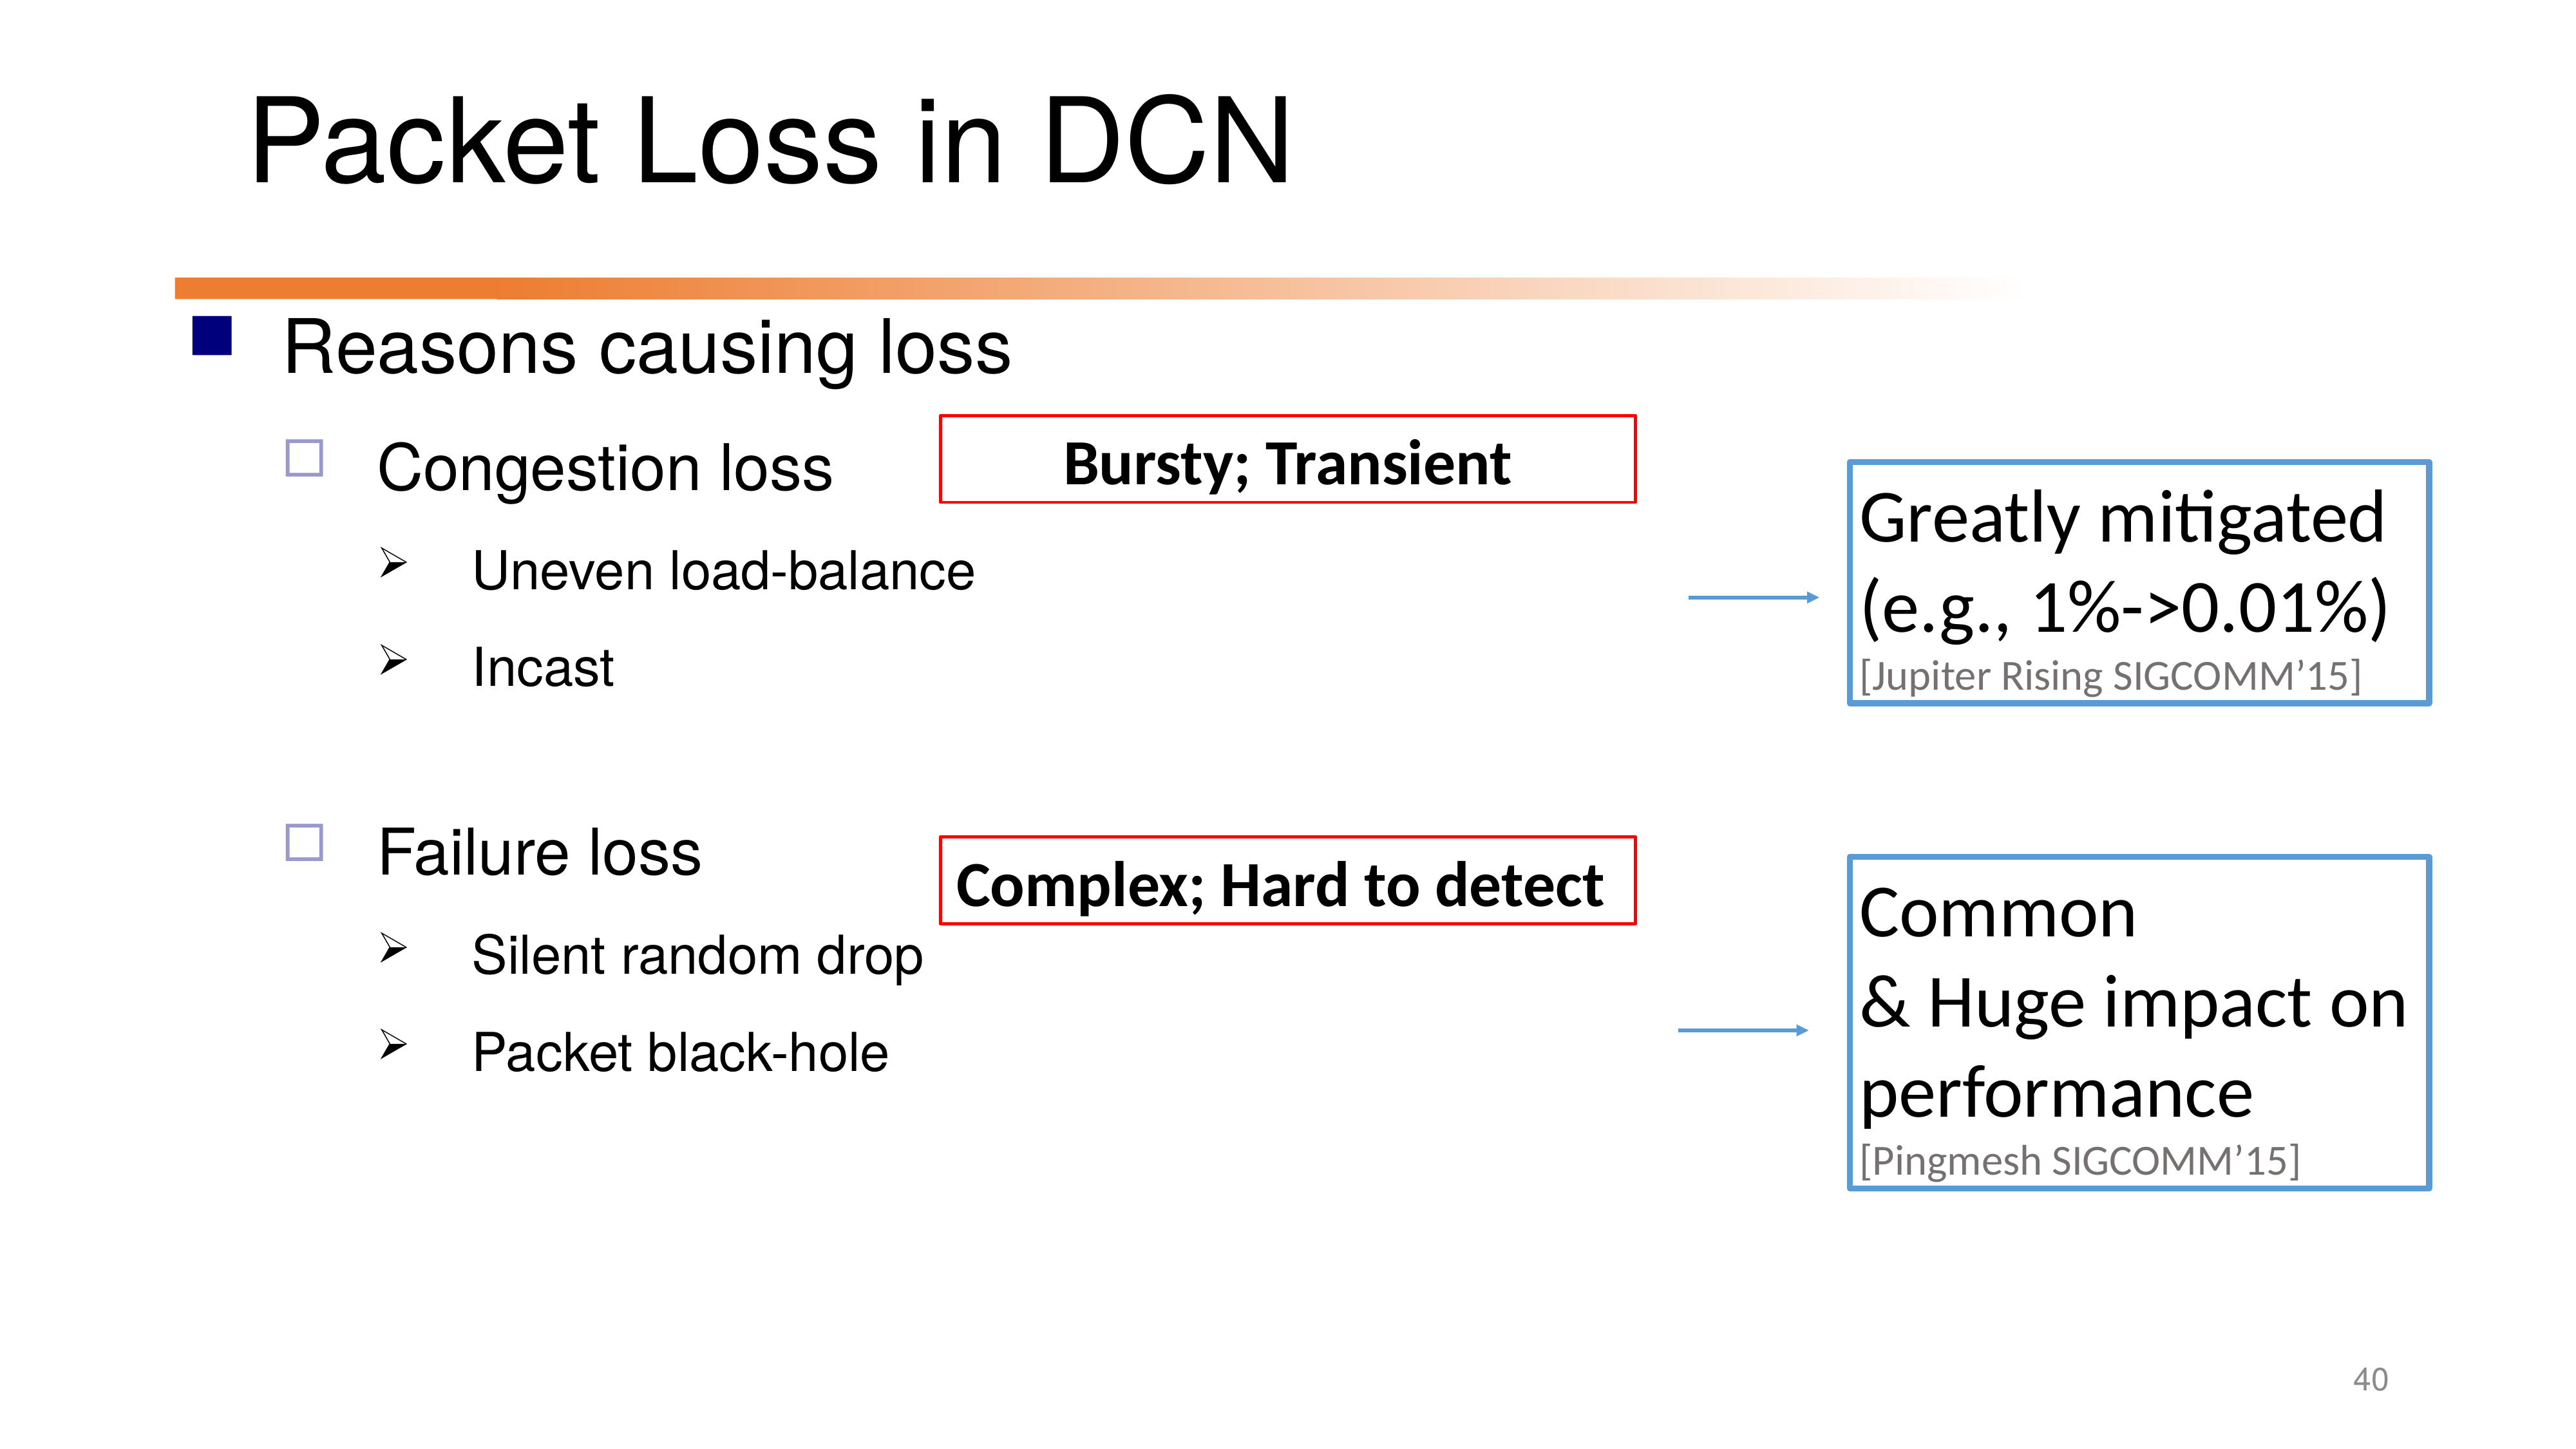

# Packet Loss in DCN
Reasons causing loss
Congestion loss
Uneven load-balance
Incast

Failure loss
Silent random drop
Packet black-hole

Bursty; Transient
Greatly mitigated
(e.g., 1%->0.01%)
[Jupiter Rising SIGCOMM’15]
Complex; Hard to detect
Common
& Huge impact on performance
[Pingmesh SIGCOMM’15]
40